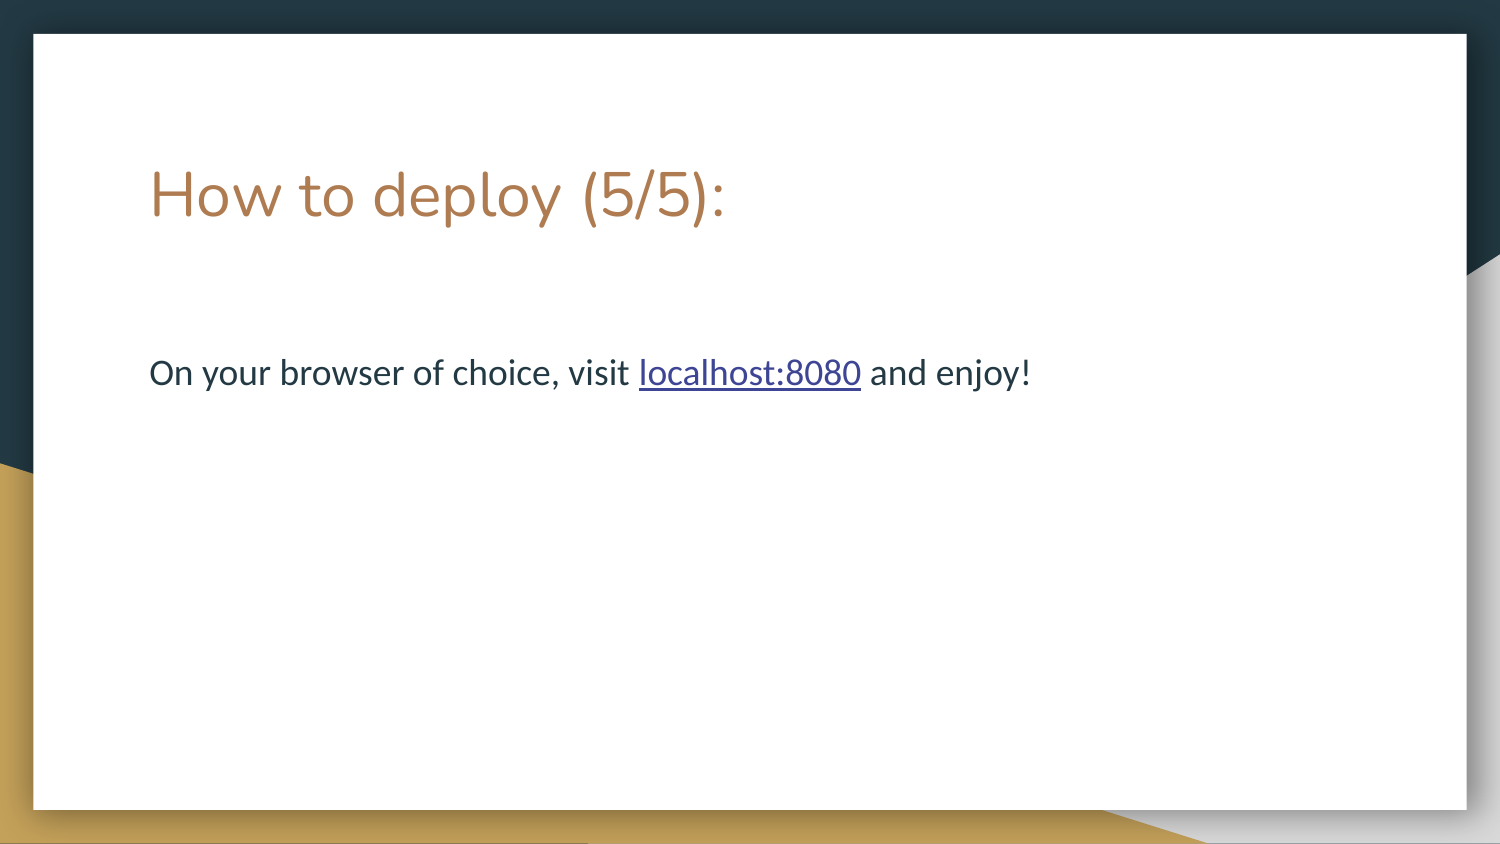

# How to deploy (5/5):
On your browser of choice, visit localhost:8080 and enjoy!